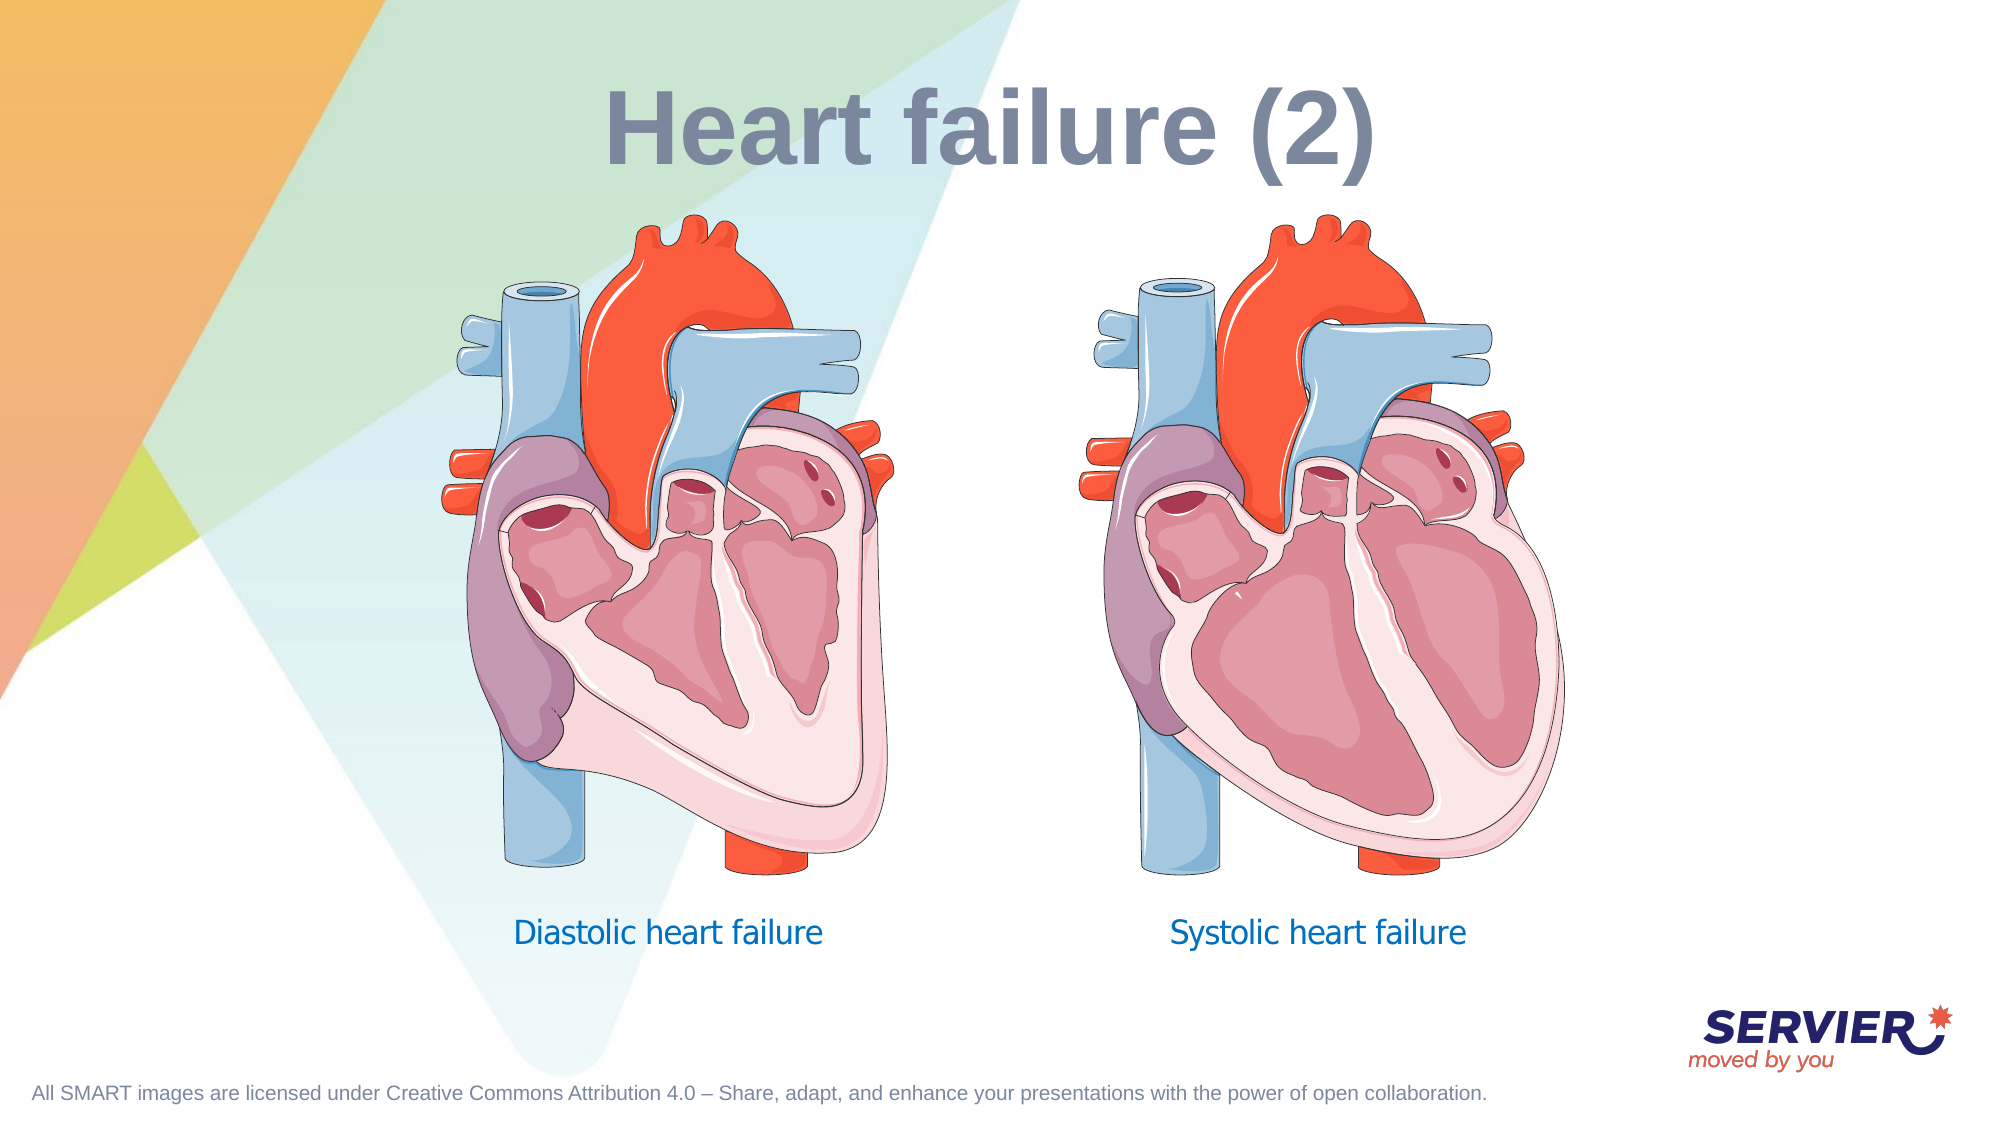

# Heart failure (2)

Diastolic heart failure
Systolic heart failure